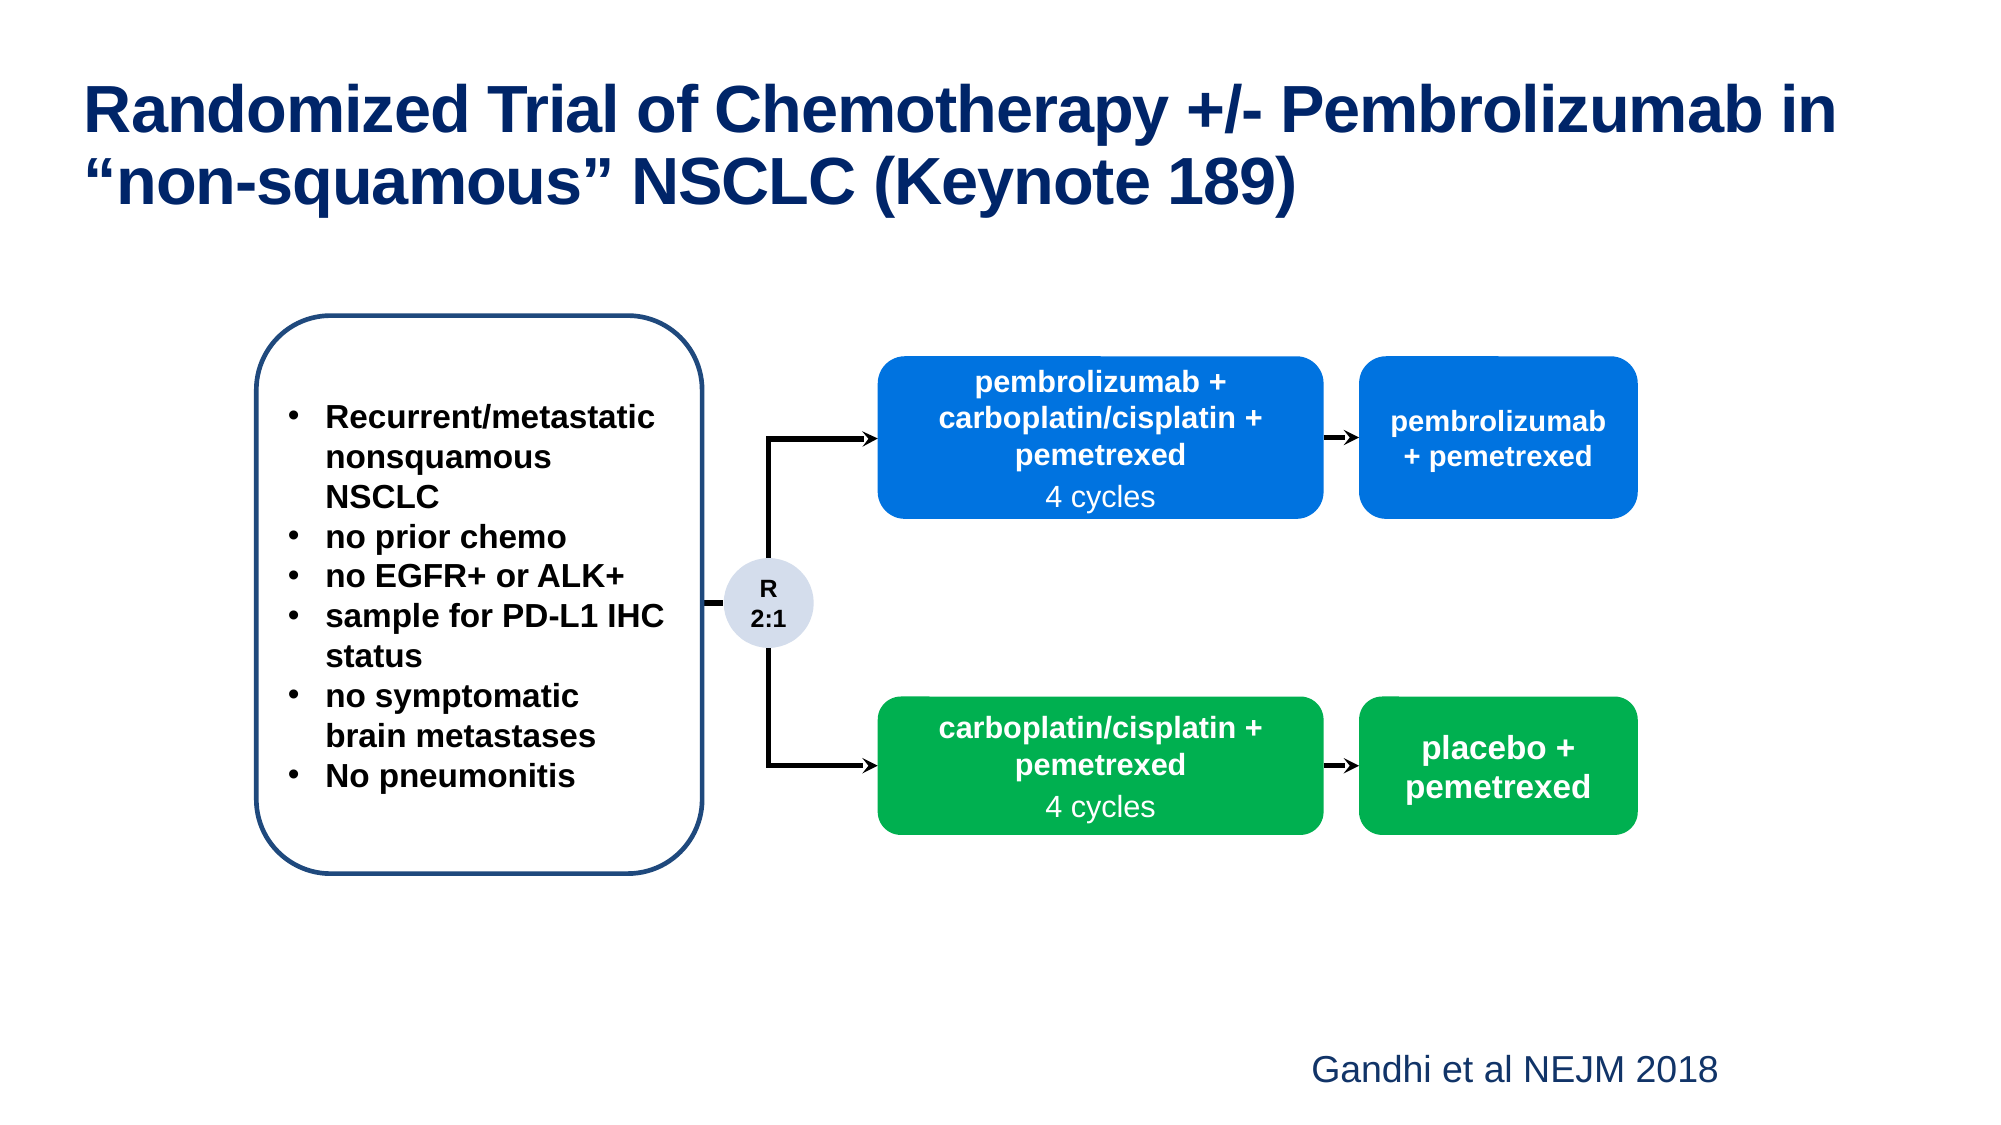

# Randomized Trial of Chemotherapy +/- Pembrolizumab in “non-squamous” NSCLC (Keynote 189)
Recurrent/metastatic nonsquamous NSCLC
no prior chemo
no EGFR+ or ALK+
sample for PD-L1 IHC status
no symptomatic brain metastases
No pneumonitis
pembrolizumab + carboplatin/cisplatin + pemetrexed
4 cycles
pembrolizumab + pemetrexed
R
2:1
carboplatin/cisplatin + pemetrexed
4 cycles
placebo + pemetrexed
Gandhi et al NEJM 2018